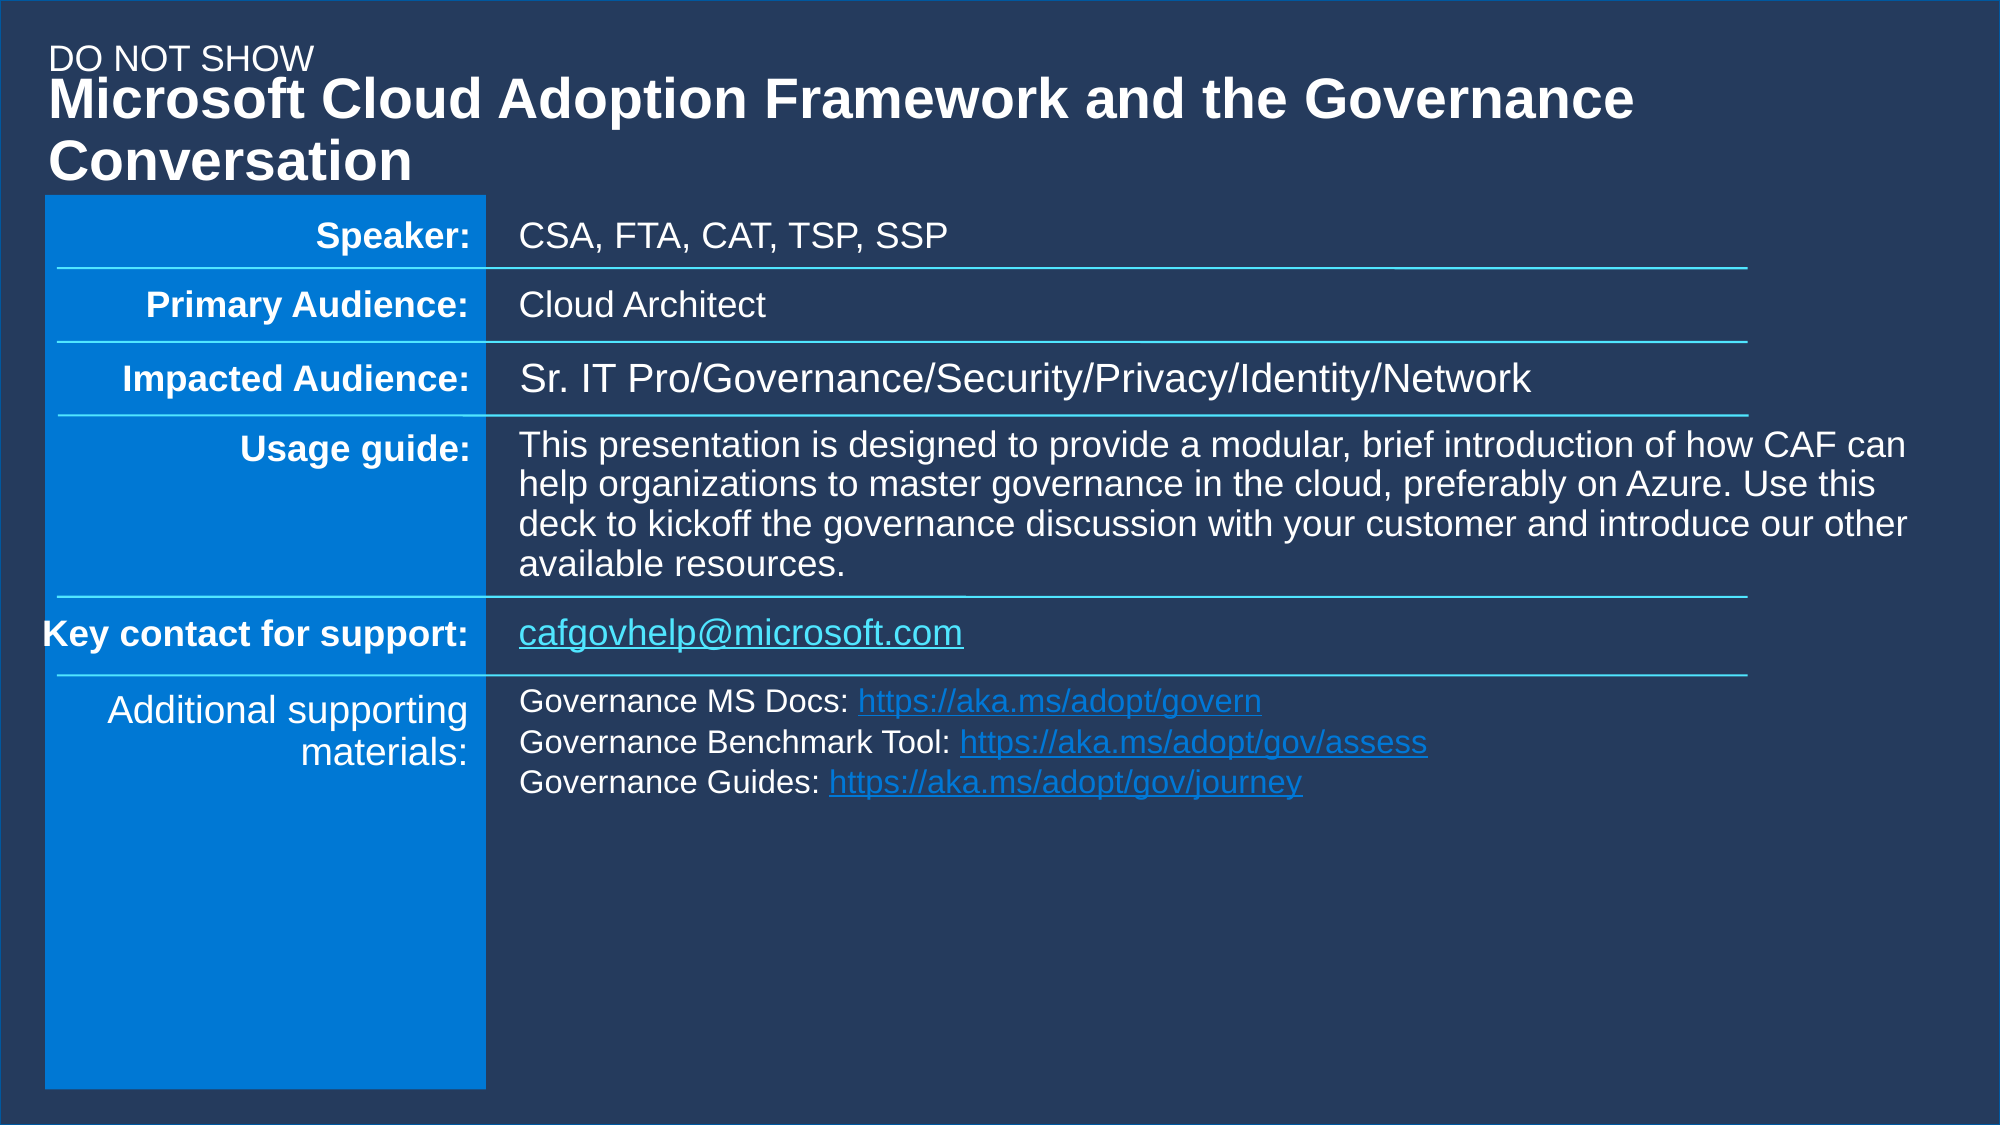

DO NOT SHOW
Microsoft Cloud Adoption Framework and the Governance Conversation

Speaker:
CSA, FTA, CAT, TSP, SSP

Primary Audience:
Cloud Architect

Sr. IT Pro/Governance/Security/Privacy/Identity/Network
Impacted Audience:

This presentation is designed to provide a modular, brief introduction of how CAF can help organizations to master governance in the cloud, preferably on Azure. Use this deck to kickoff the governance discussion with your customer and introduce our other available resources.
Usage guide:

cafgovhelp@microsoft.com
Key contact for support:
Governance MS Docs: https://aka.ms/adopt/govern
Governance Benchmark Tool: https://aka.ms/adopt/gov/assess
Governance Guides: https://aka.ms/adopt/gov/journey

Additional supporting materials: